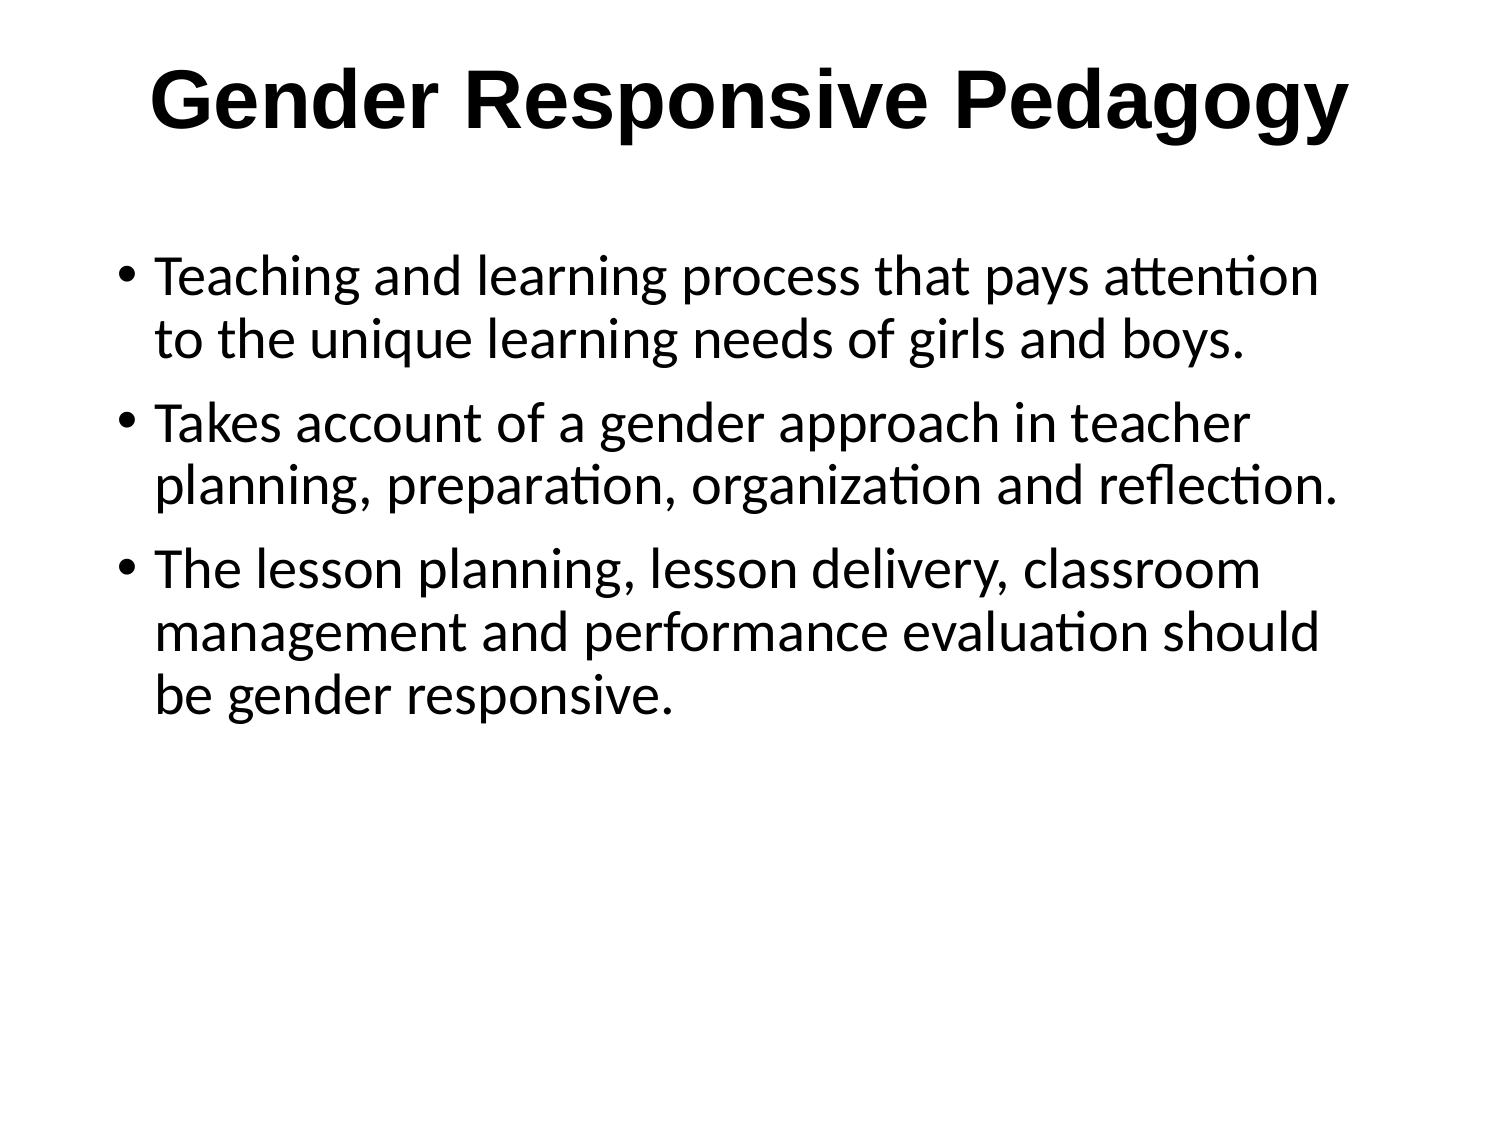

# Gender Responsive Pedagogy
Teaching and learning process that pays attention to the unique learning needs of girls and boys.
Takes account of a gender approach in teacher planning, preparation, organization and reflection.
The lesson planning, lesson delivery, classroom management and performance evaluation should be gender responsive.